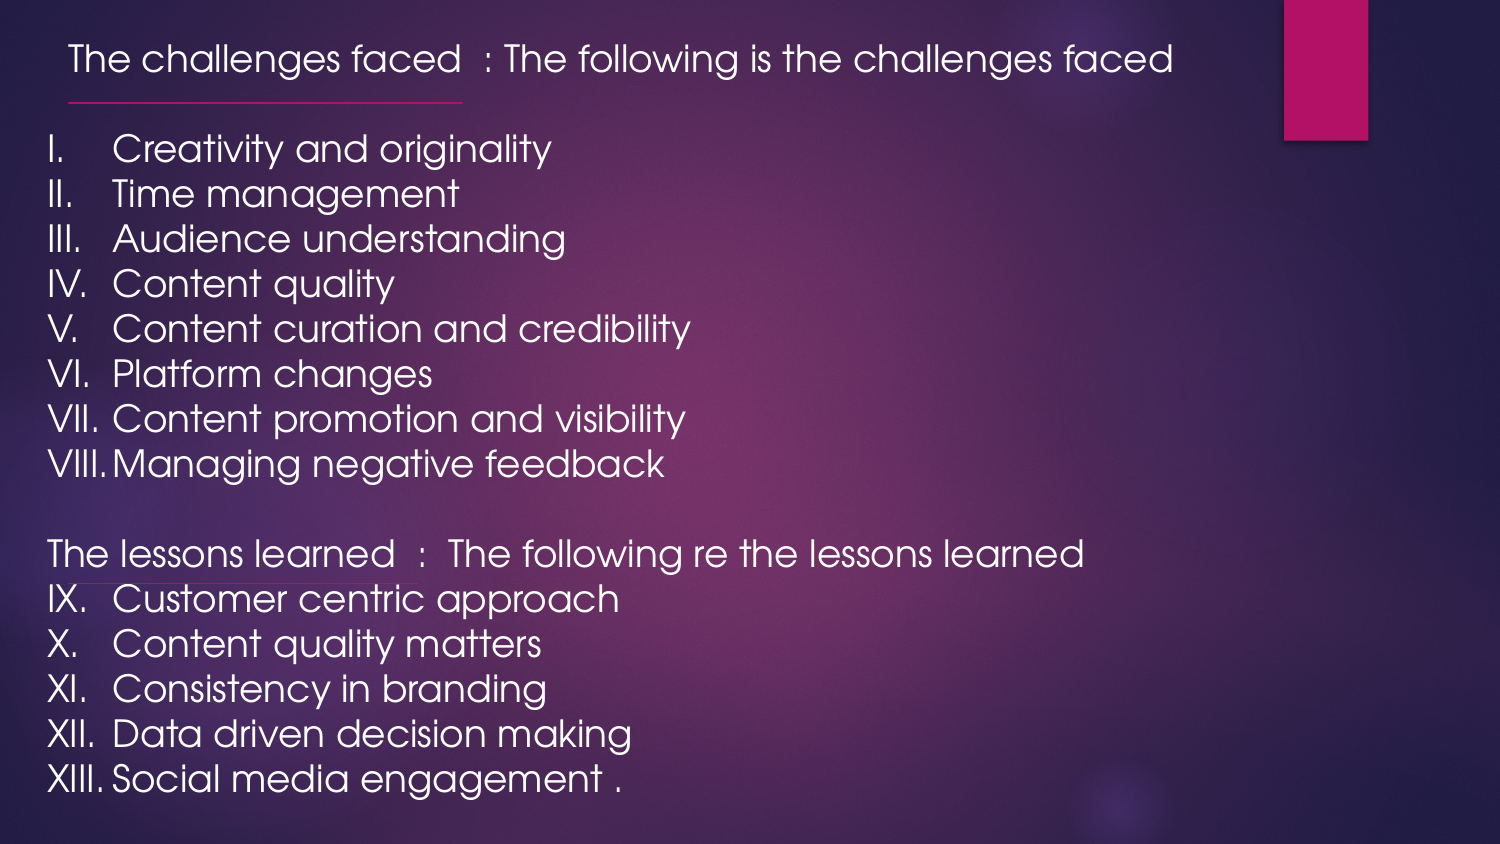

The challenges faced  : The following is the challenges faced

Creativity and originality
Time management
Audience understanding
Content quality
Content curation and credibility
Platform changes
Content promotion and visibility
Managing negative feedback

The lessons learned  :  The following re the lessons learned
Customer centric approach
Content quality matters
Consistency in branding
Data driven decision making
Social media engagement .